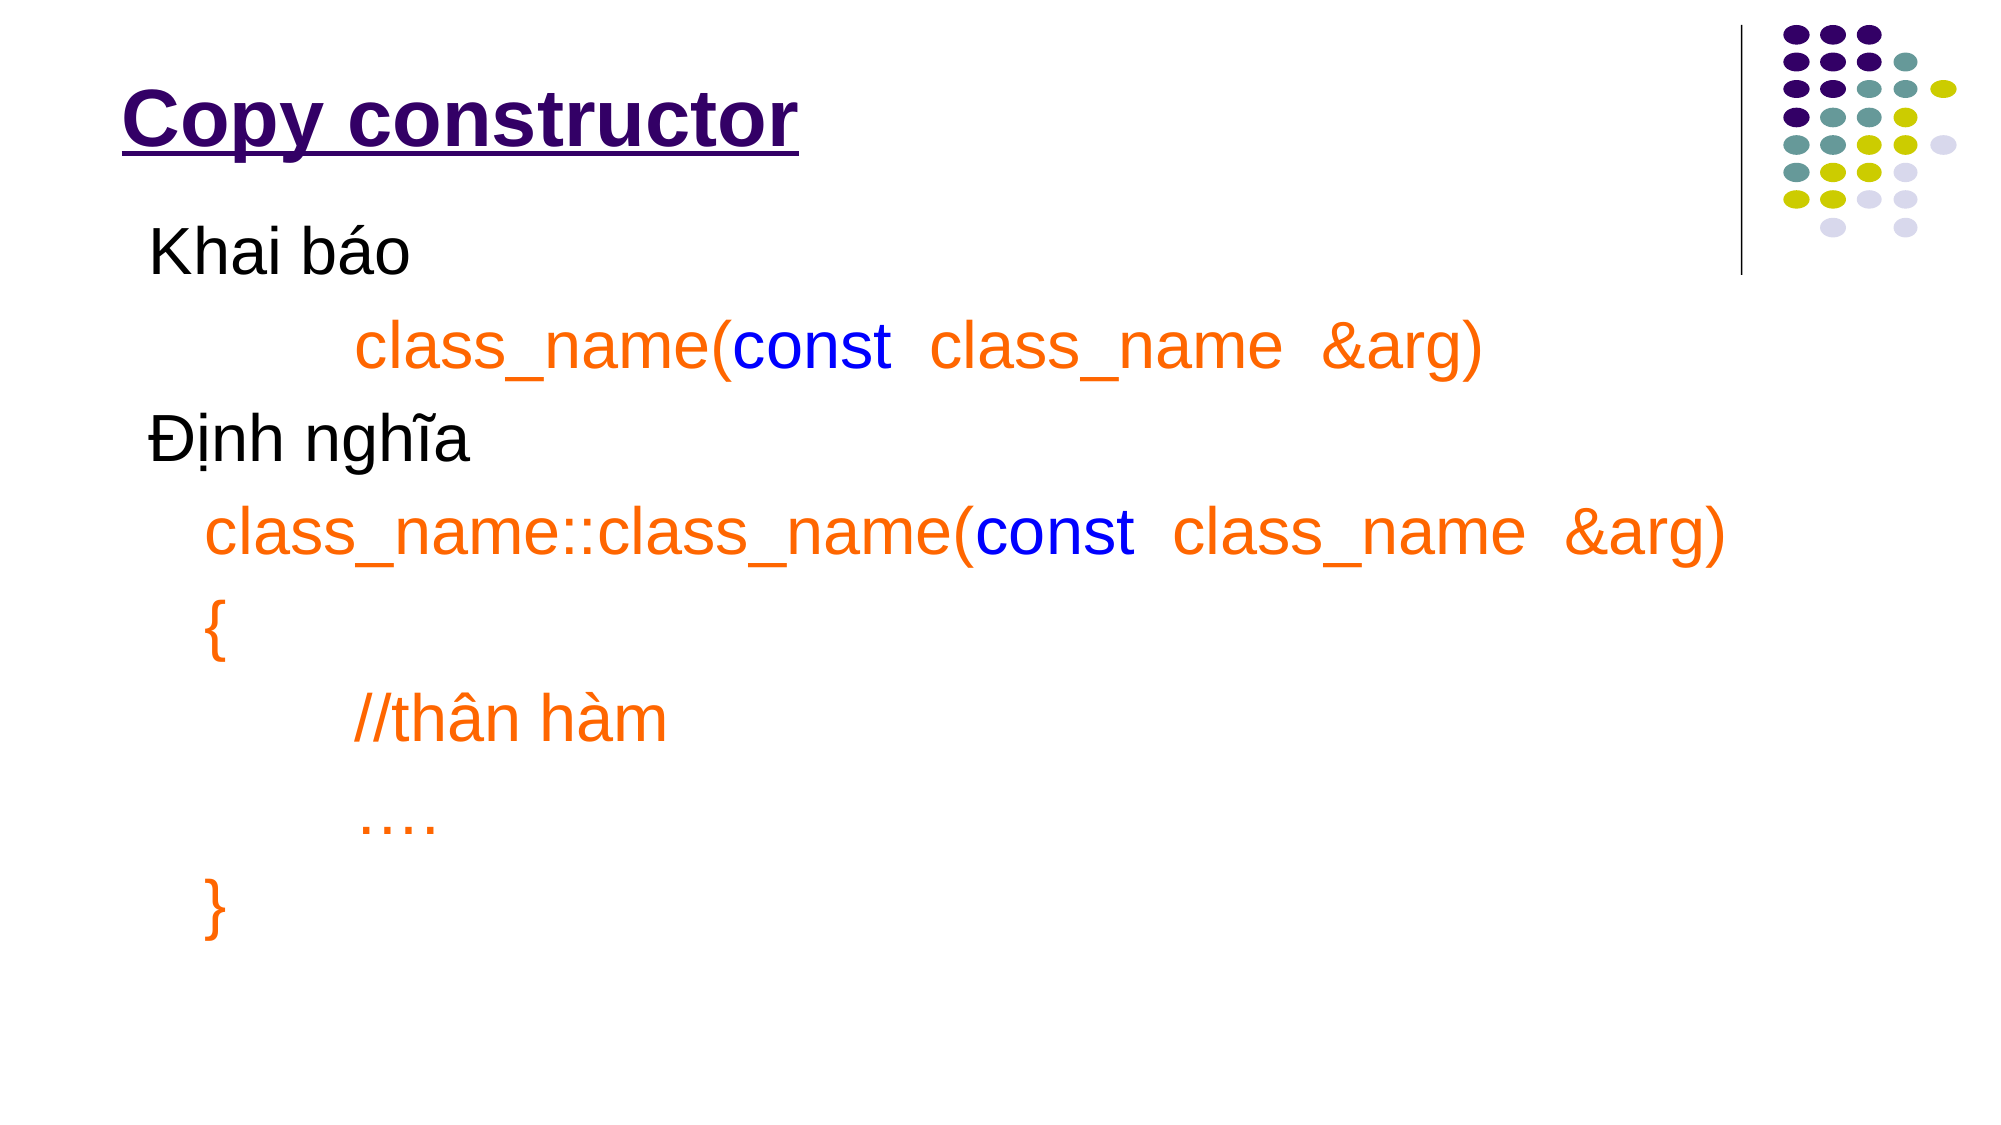

# Copy constructor
Khai báo
		class_name(const  class_name  &arg)
Định nghĩa
	class_name::class_name(const  class_name  &arg)
	{
		//thân hàm
		….
	}